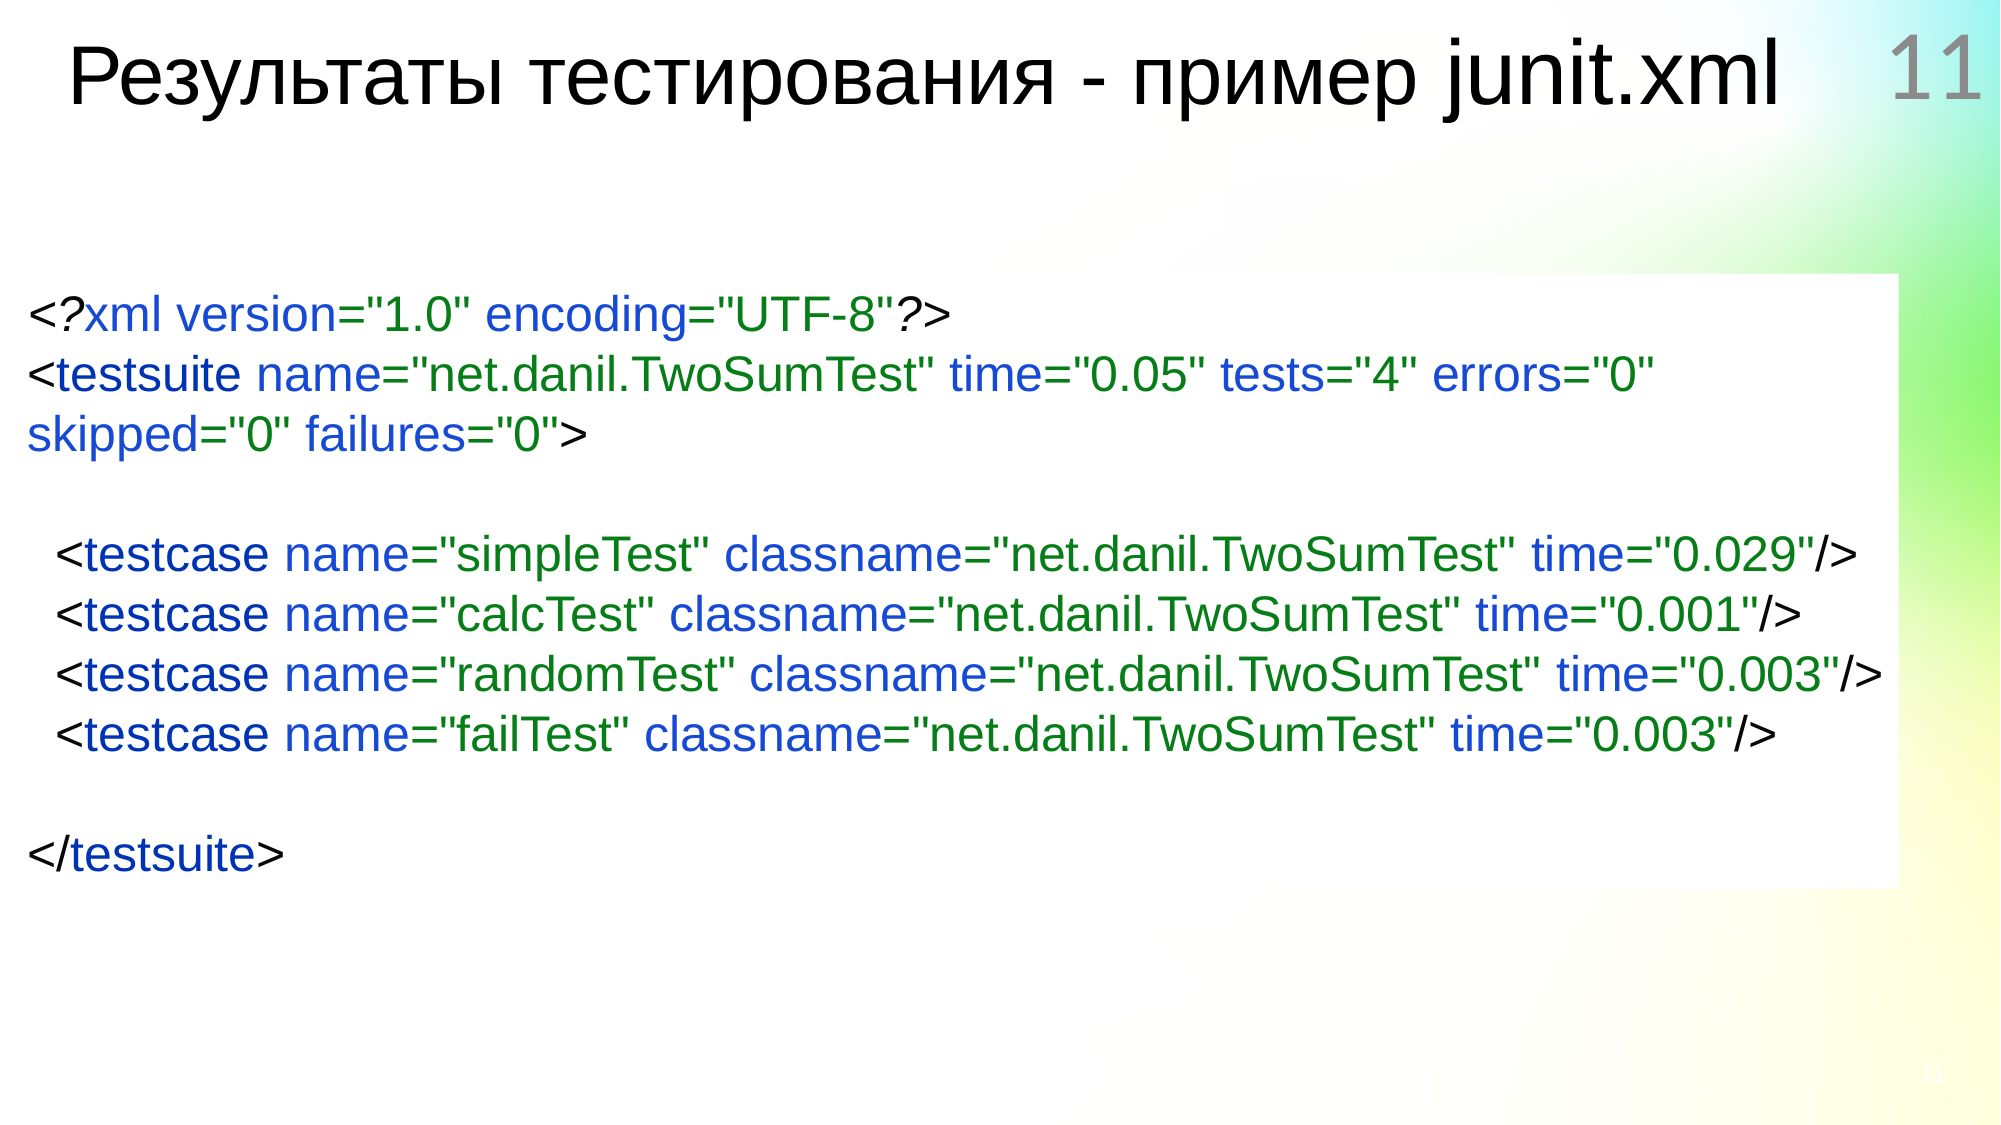

11
# Результаты тестирования - пример junit.xml
<?xml version="1.0" encoding="UTF-8"?>
<testsuite name="net.danil.TwoSumTest" time="0.05" tests="4" errors="0"
skipped="0" failures="0">
  <testcase name="simpleTest" classname="net.danil.TwoSumTest" time="0.029"/>
  <testcase name="calcTest" classname="net.danil.TwoSumTest" time="0.001"/>
  <testcase name="randomTest" classname="net.danil.TwoSumTest" time="0.003"/>
  <testcase name="failTest" classname="net.danil.TwoSumTest" time="0.003"/>
</testsuite>